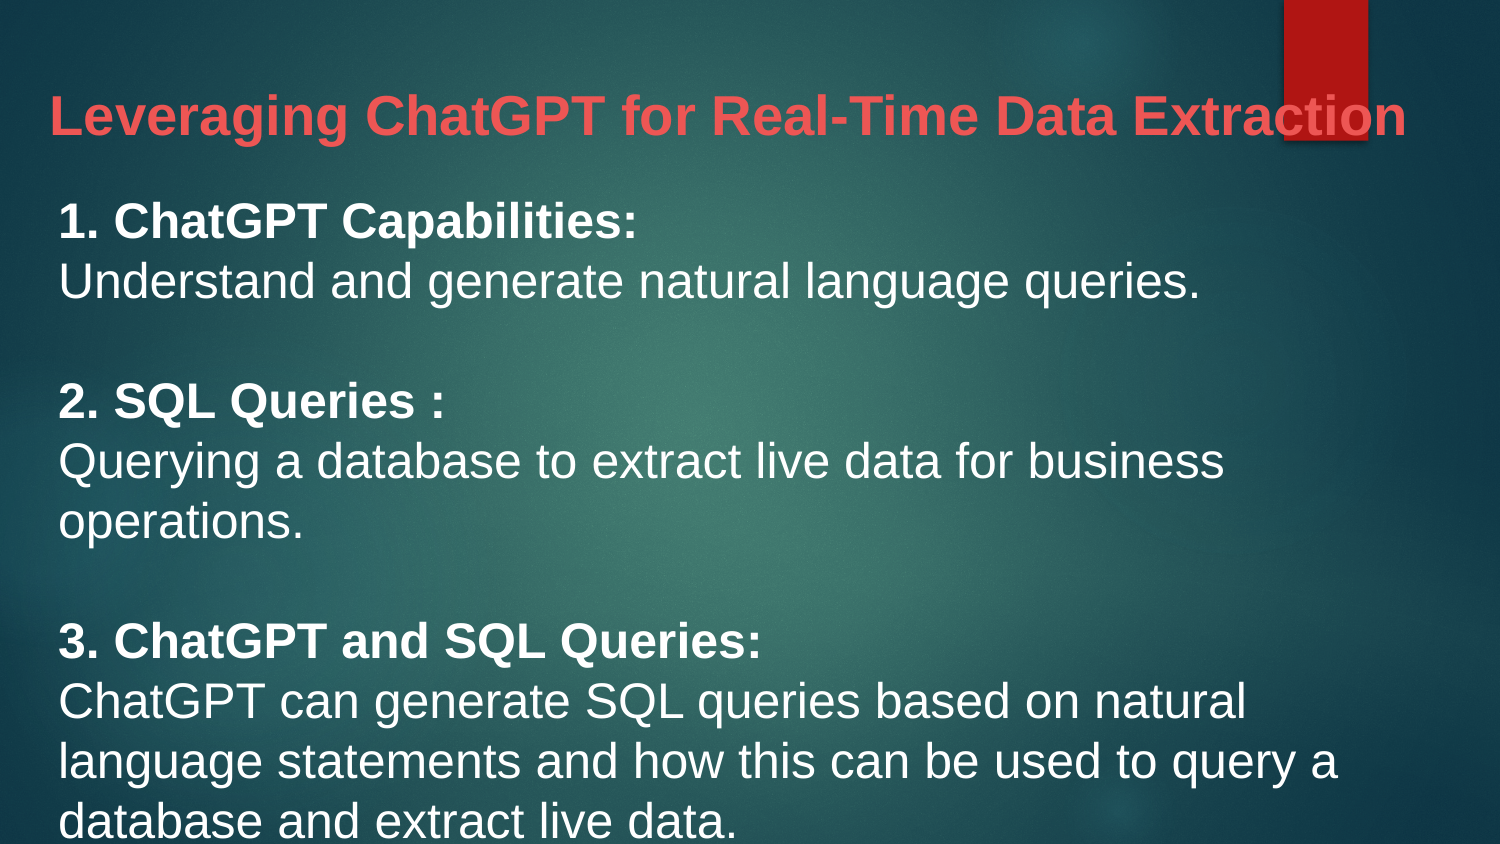

# Leveraging ChatGPT for Real-Time Data Extraction
 ChatGPT Capabilities:
Understand and generate natural language queries.

2. SQL Queries :
Querying a database to extract live data for business operations.
3. ChatGPT and SQL Queries:
ChatGPT can generate SQL queries based on natural language statements and how this can be used to query a database and extract live data.